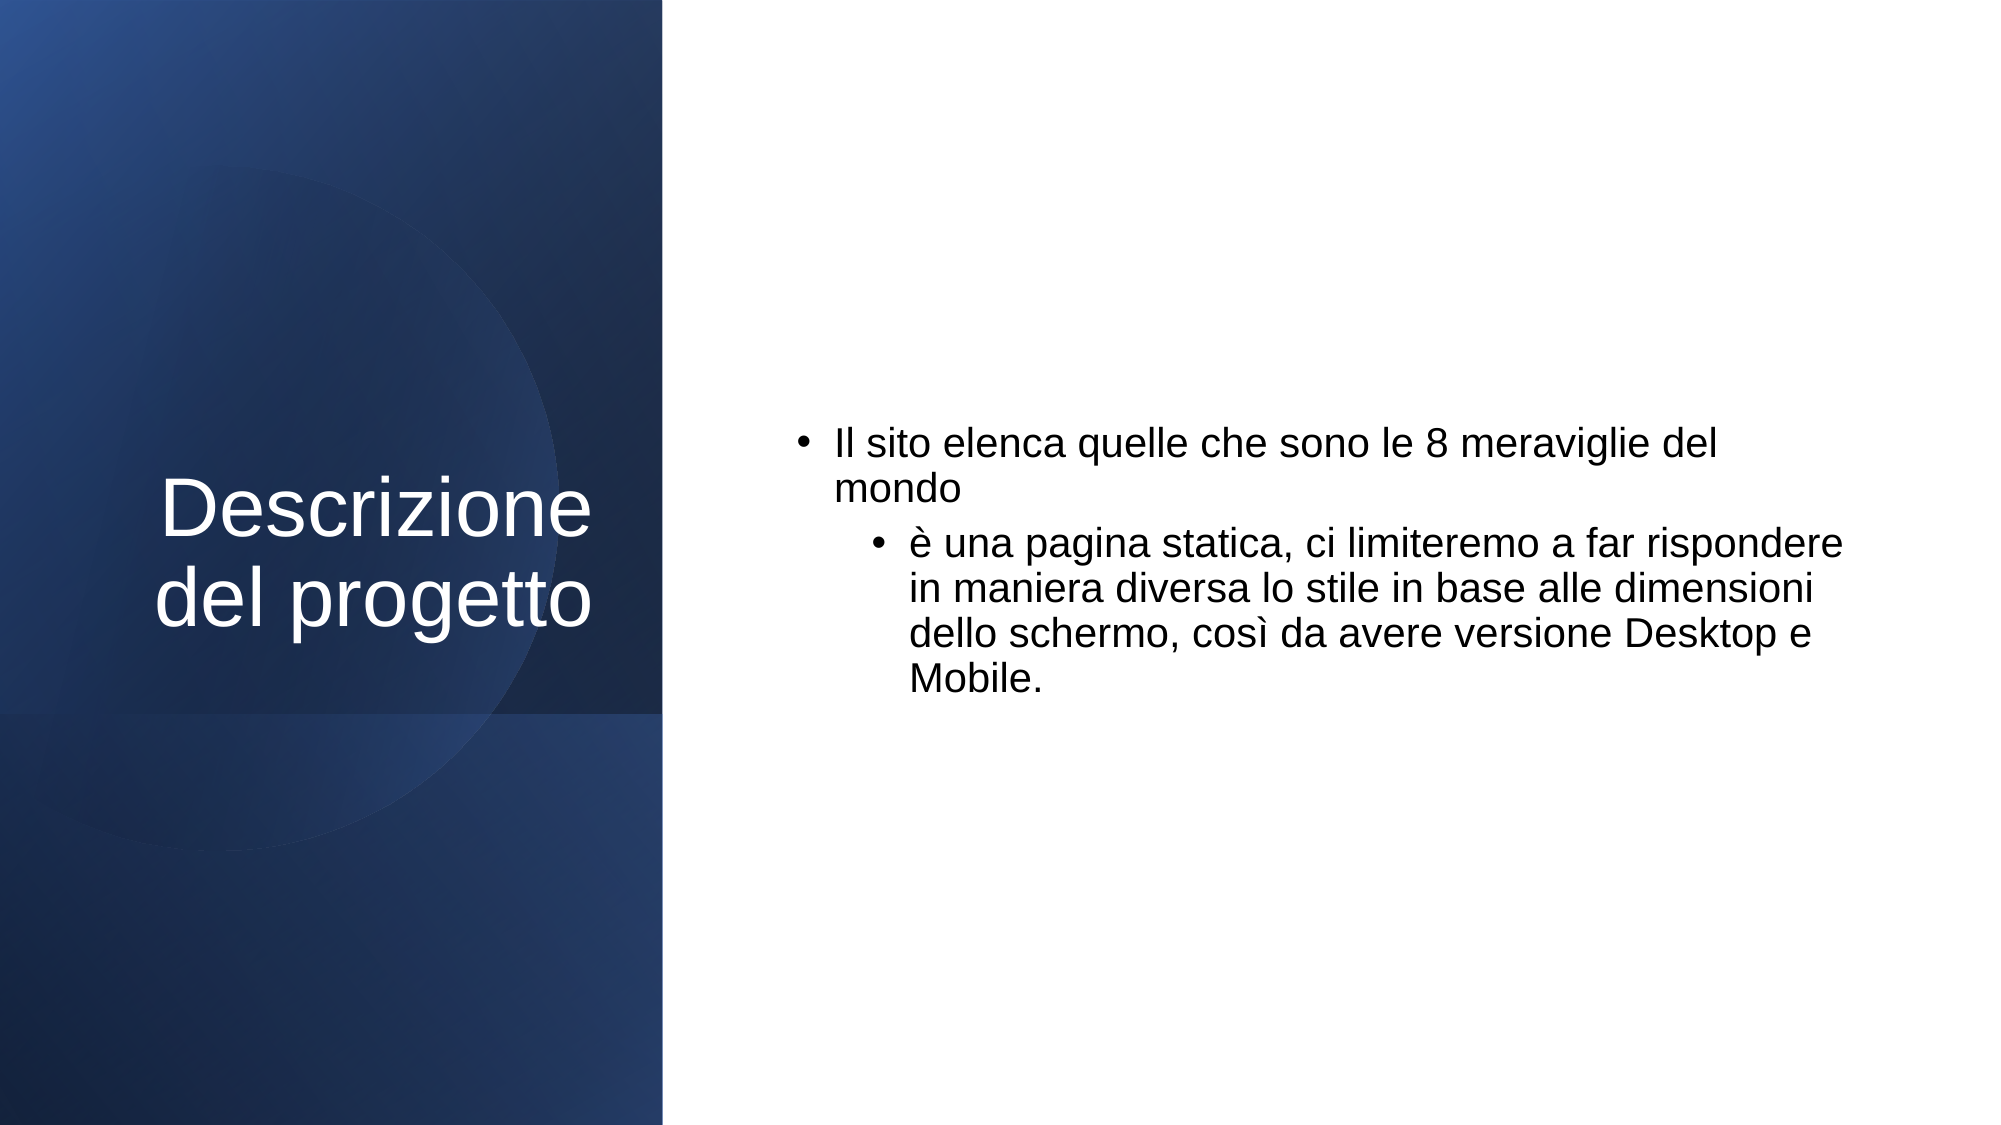

# Descrizione del progetto
Il sito elenca quelle che sono le 8 meraviglie del mondo
è una pagina statica, ci limiteremo a far rispondere in maniera diversa lo stile in base alle dimensioni dello schermo, così da avere versione Desktop e Mobile.